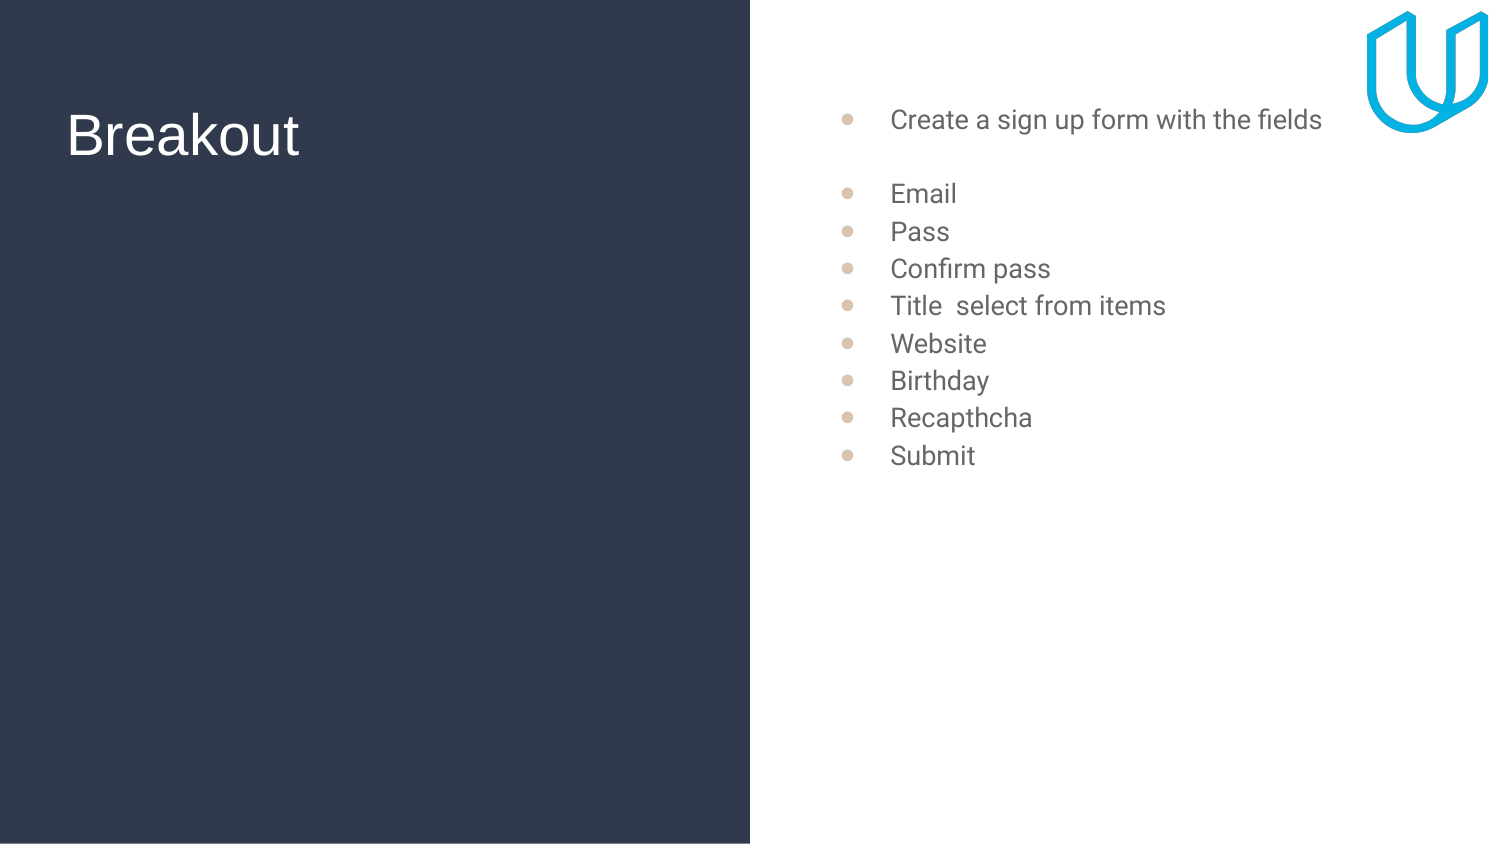

# Breakout
Create a sign up form with the fields

Email
Pass
Confirm pass
Title  select from items
Website
Birthday
Recapthcha
Submit